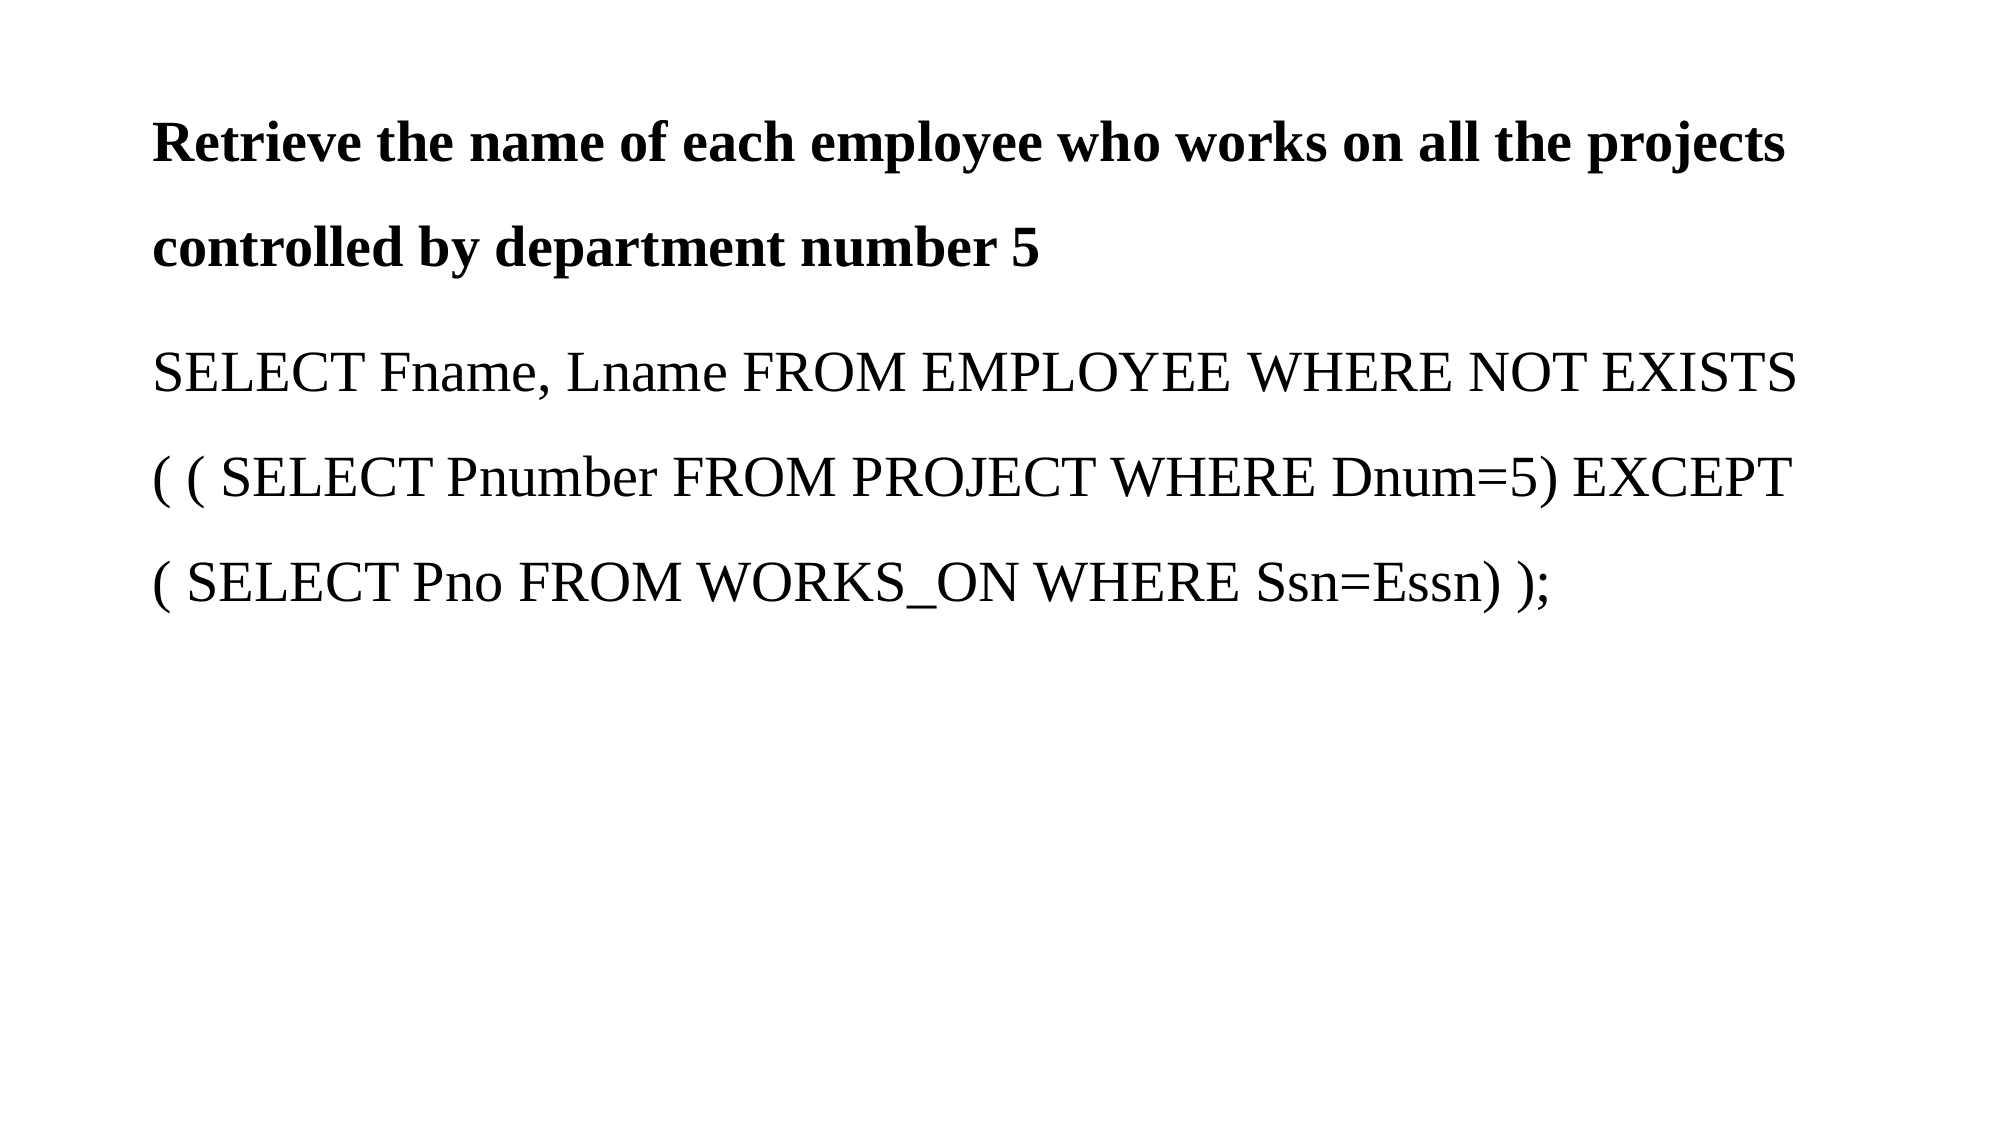

Retrieve the name of each employee who works on all the projects controlled by department number 5
SELECT Fname, Lname FROM EMPLOYEE WHERE NOT EXISTS ( ( SELECT Pnumber FROM PROJECT WHERE Dnum=5) EXCEPT ( SELECT Pno FROM WORKS_ON WHERE Ssn=Essn) );